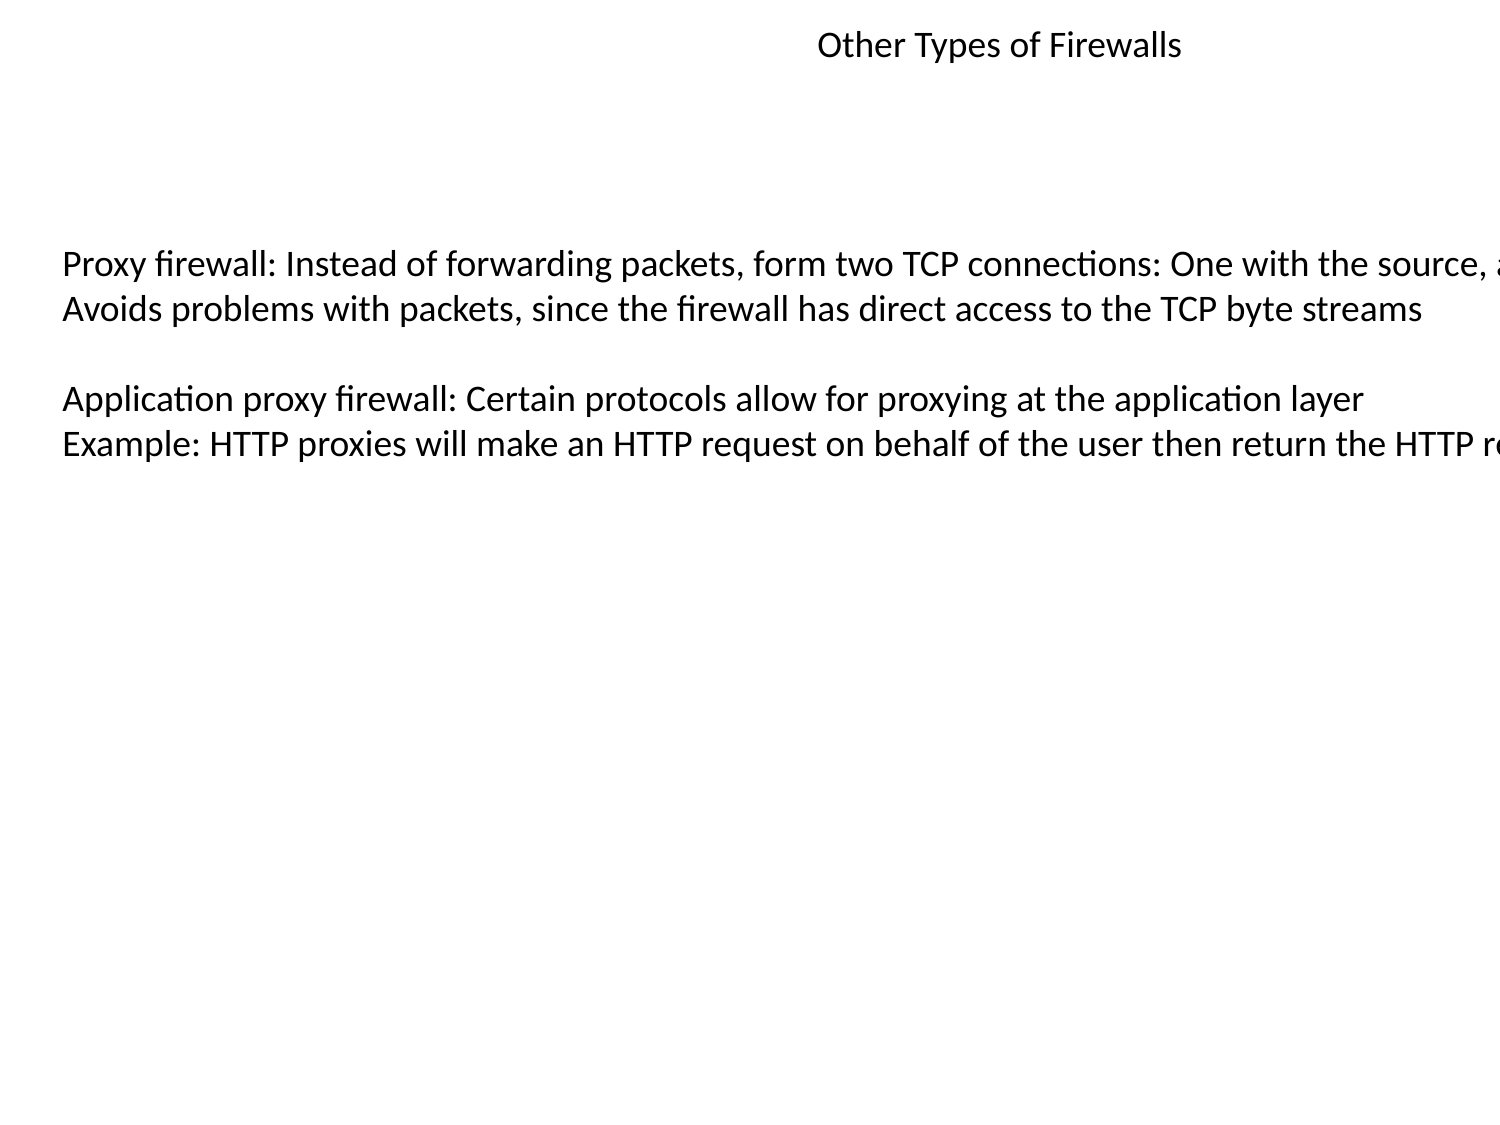

Other Types of Firewalls
Proxy firewall: Instead of forwarding packets, form two TCP connections: One with the source, and one with the destination
Avoids problems with packets, since the firewall has direct access to the TCP byte streams

Application proxy firewall: Certain protocols allow for proxying at the application layer
Example: HTTP proxies will make an HTTP request on behalf of the user then return the HTTP response to the client